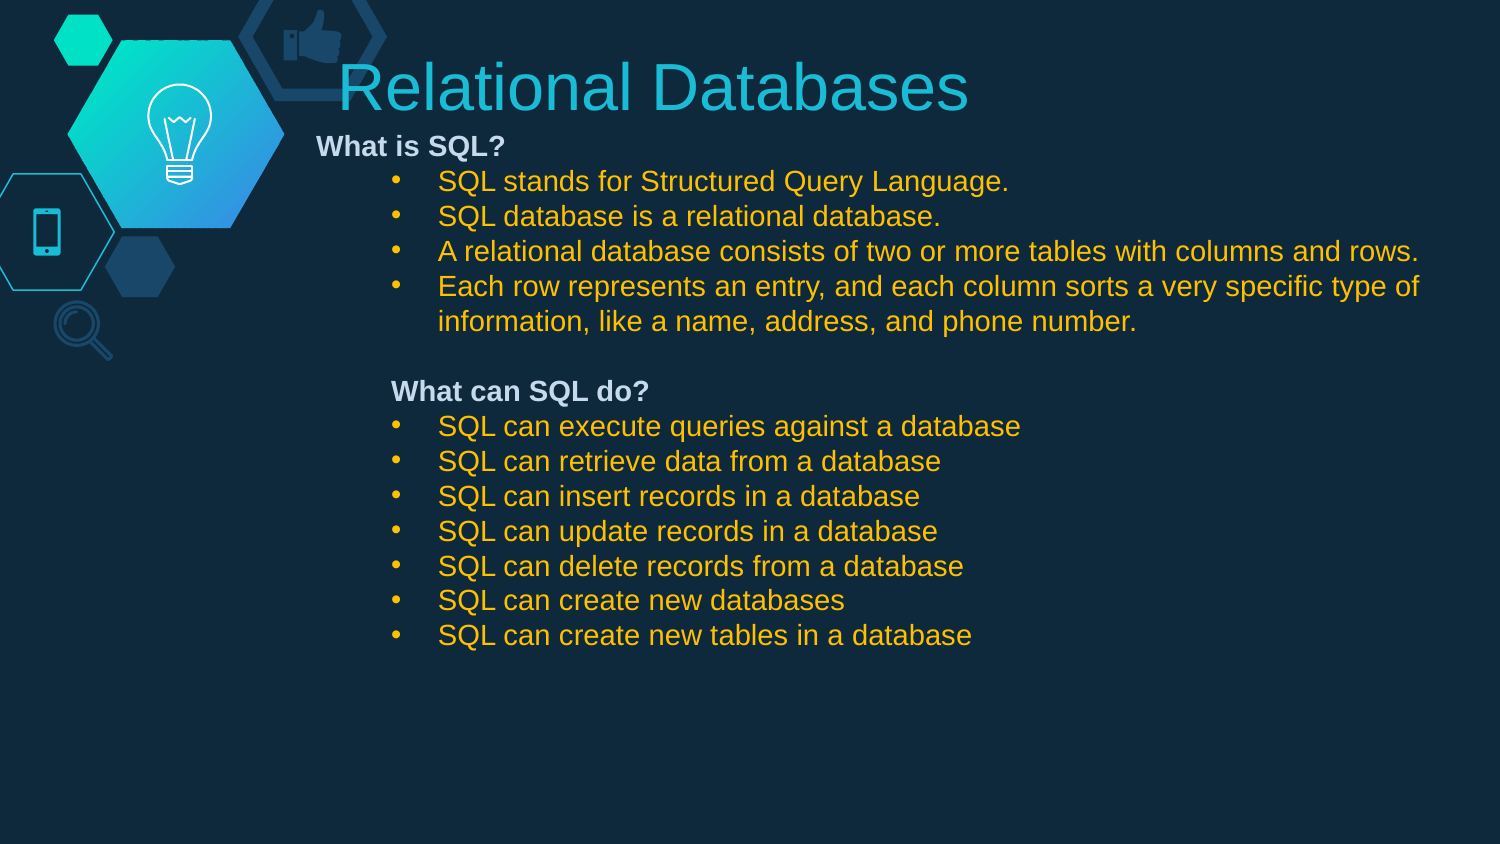

What is SQL?
SQL stands for Structured Query Language.
SQL database is a relational database.
A relational database consists of two or more tables with columns and rows.
Each row represents an entry, and each column sorts a very specific type of information, like a name, address, and phone number.

What can SQL do?
SQL can execute queries against a database
SQL can retrieve data from a database
SQL can insert records in a database
SQL can update records in a database
SQL can delete records from a database
SQL can create new databases
SQL can create new tables in a database

# Relational Databases